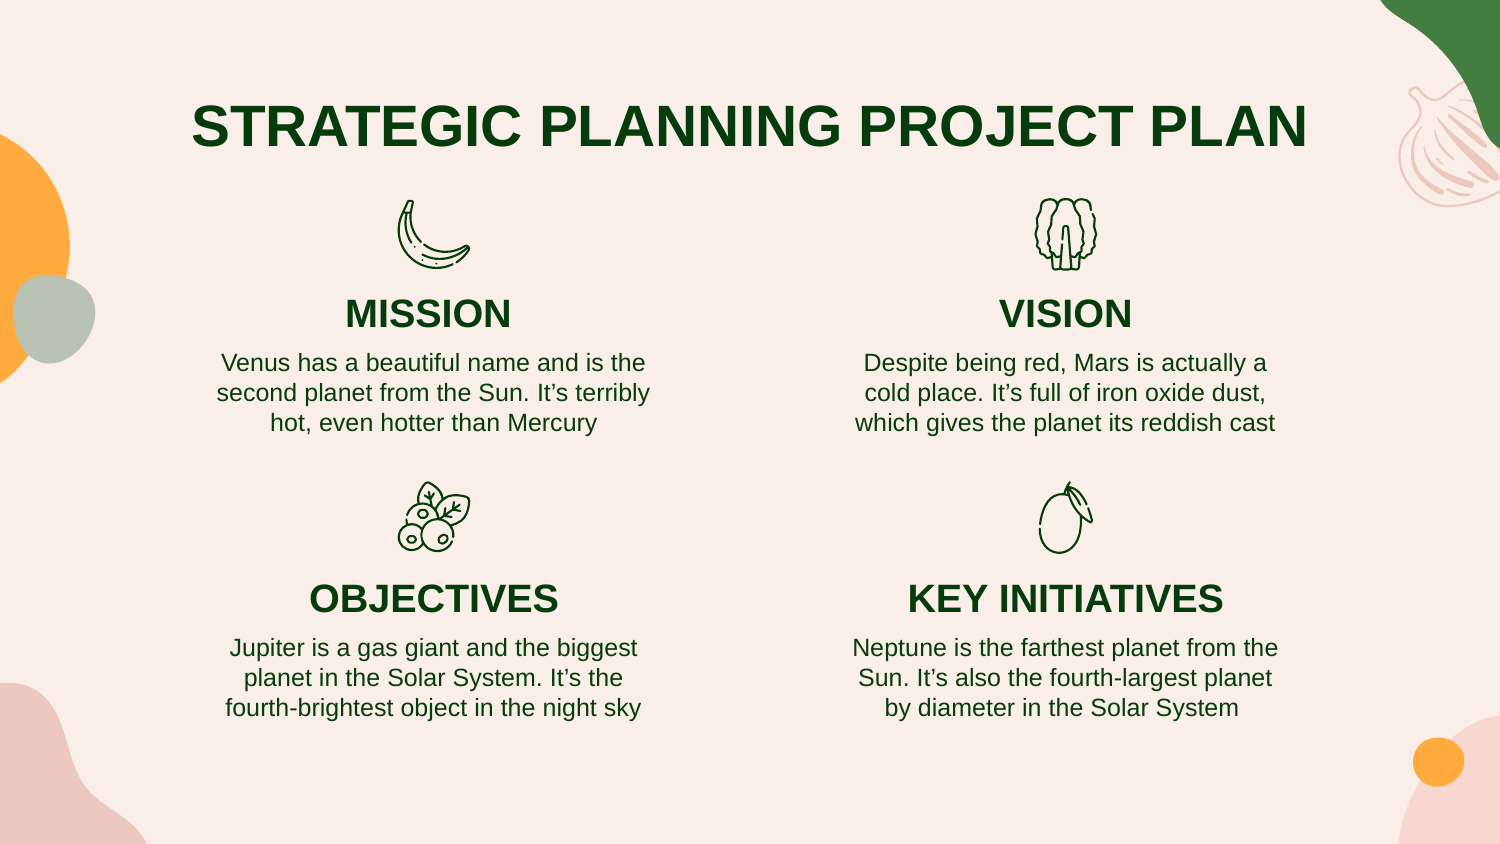

STRATEGIC PLANNING PROJECT PLAN

# MISSION
VISION
Venus has a beautiful name and is the second planet from the Sun. It’s terribly hot, even hotter than Mercury
Despite being red, Mars is actually a cold place. It’s full of iron oxide dust, which gives the planet its reddish cast

OBJECTIVES
KEY INITIATIVES
Jupiter is a gas giant and the biggest planet in the Solar System. It’s the fourth-brightest object in the night sky
Neptune is the farthest planet from the Sun. It’s also the fourth-largest planet by diameter in the Solar System